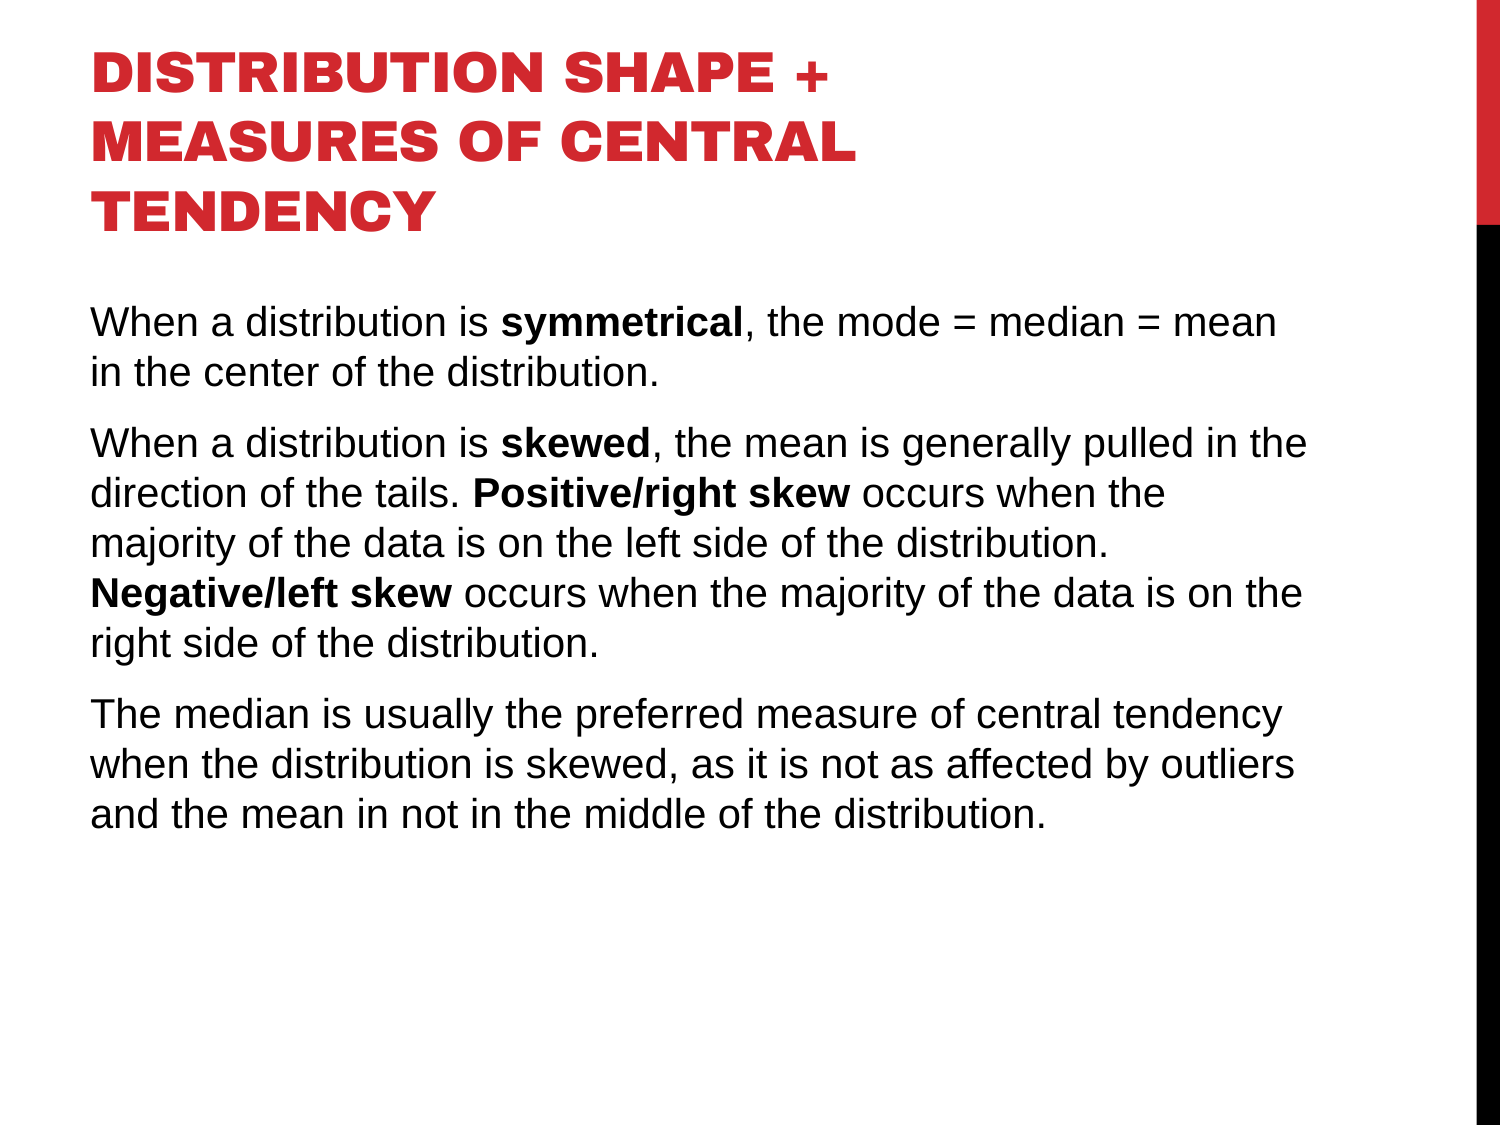

# Distribution Shape + Measures of Central Tendency
When a distribution is symmetrical, the mode = median = mean in the center of the distribution.
When a distribution is skewed, the mean is generally pulled in the direction of the tails. Positive/right skew occurs when the majority of the data is on the left side of the distribution. Negative/left skew occurs when the majority of the data is on the right side of the distribution.
The median is usually the preferred measure of central tendency when the distribution is skewed, as it is not as affected by outliers and the mean in not in the middle of the distribution.